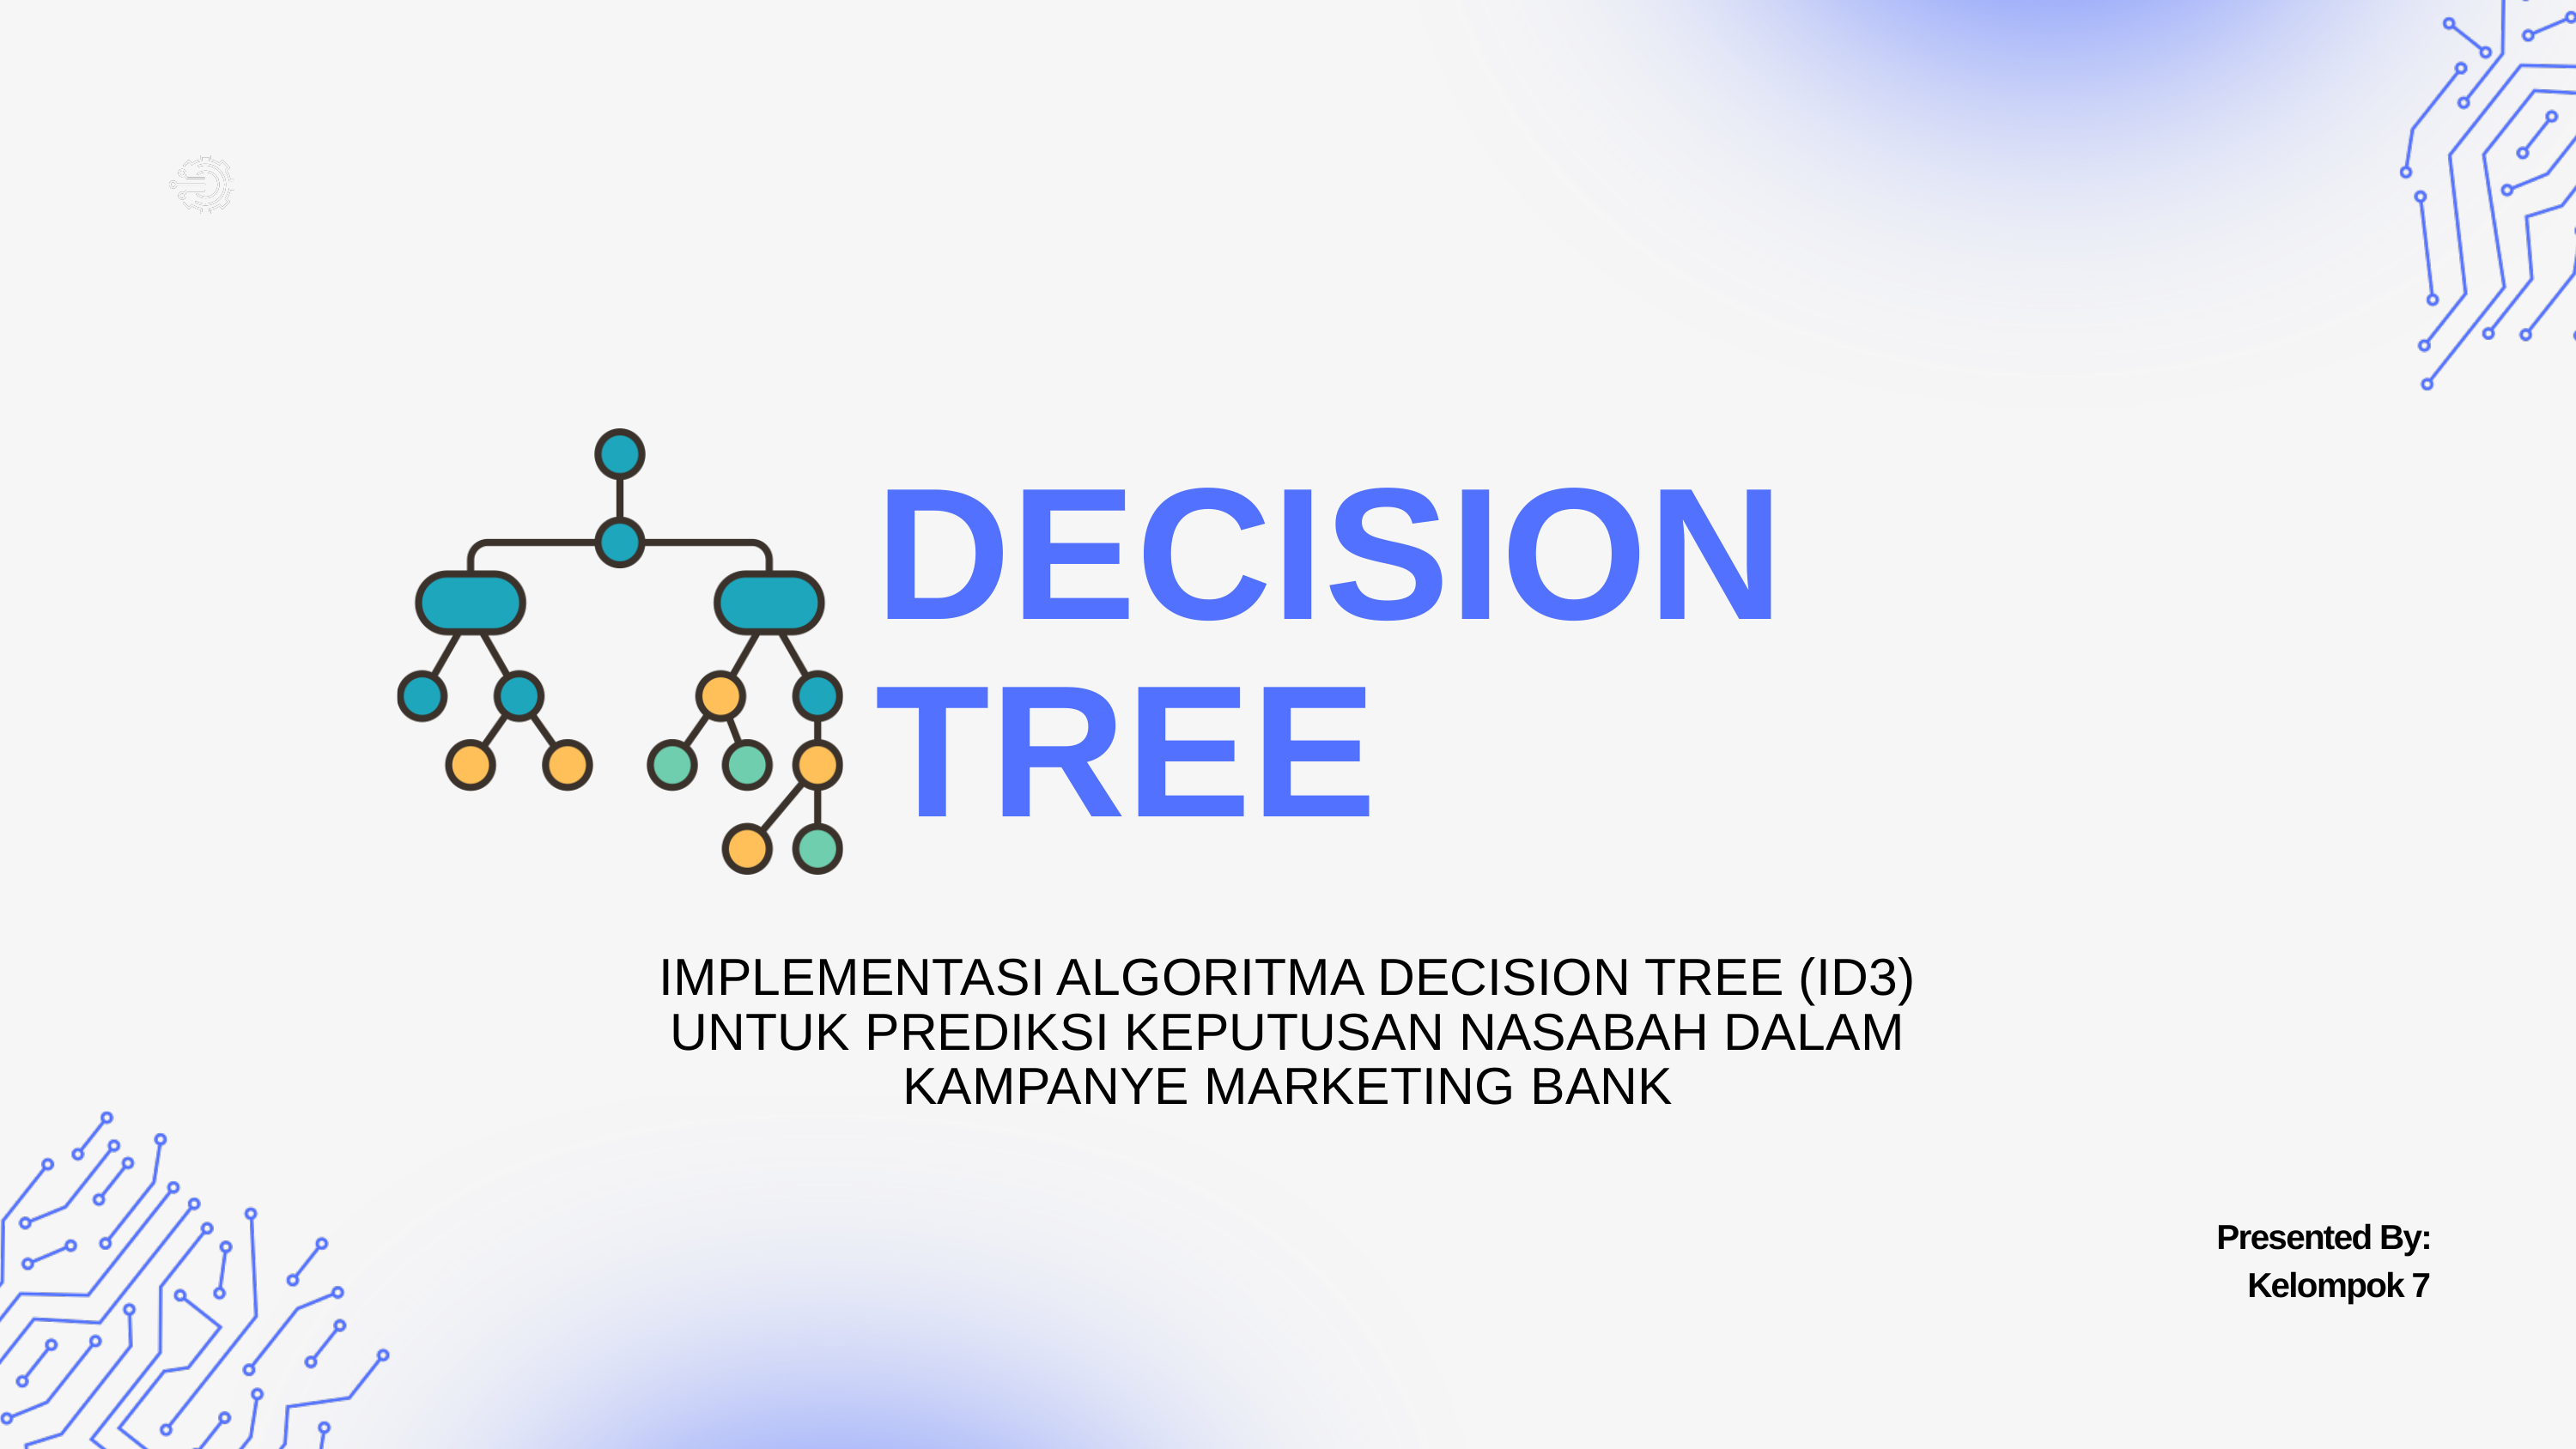

DECISION TREE
IMPLEMENTASI ALGORITMA DECISION TREE (ID3) UNTUK PREDIKSI KEPUTUSAN NASABAH DALAM KAMPANYE MARKETING BANK

Presented By: Kelompok 7